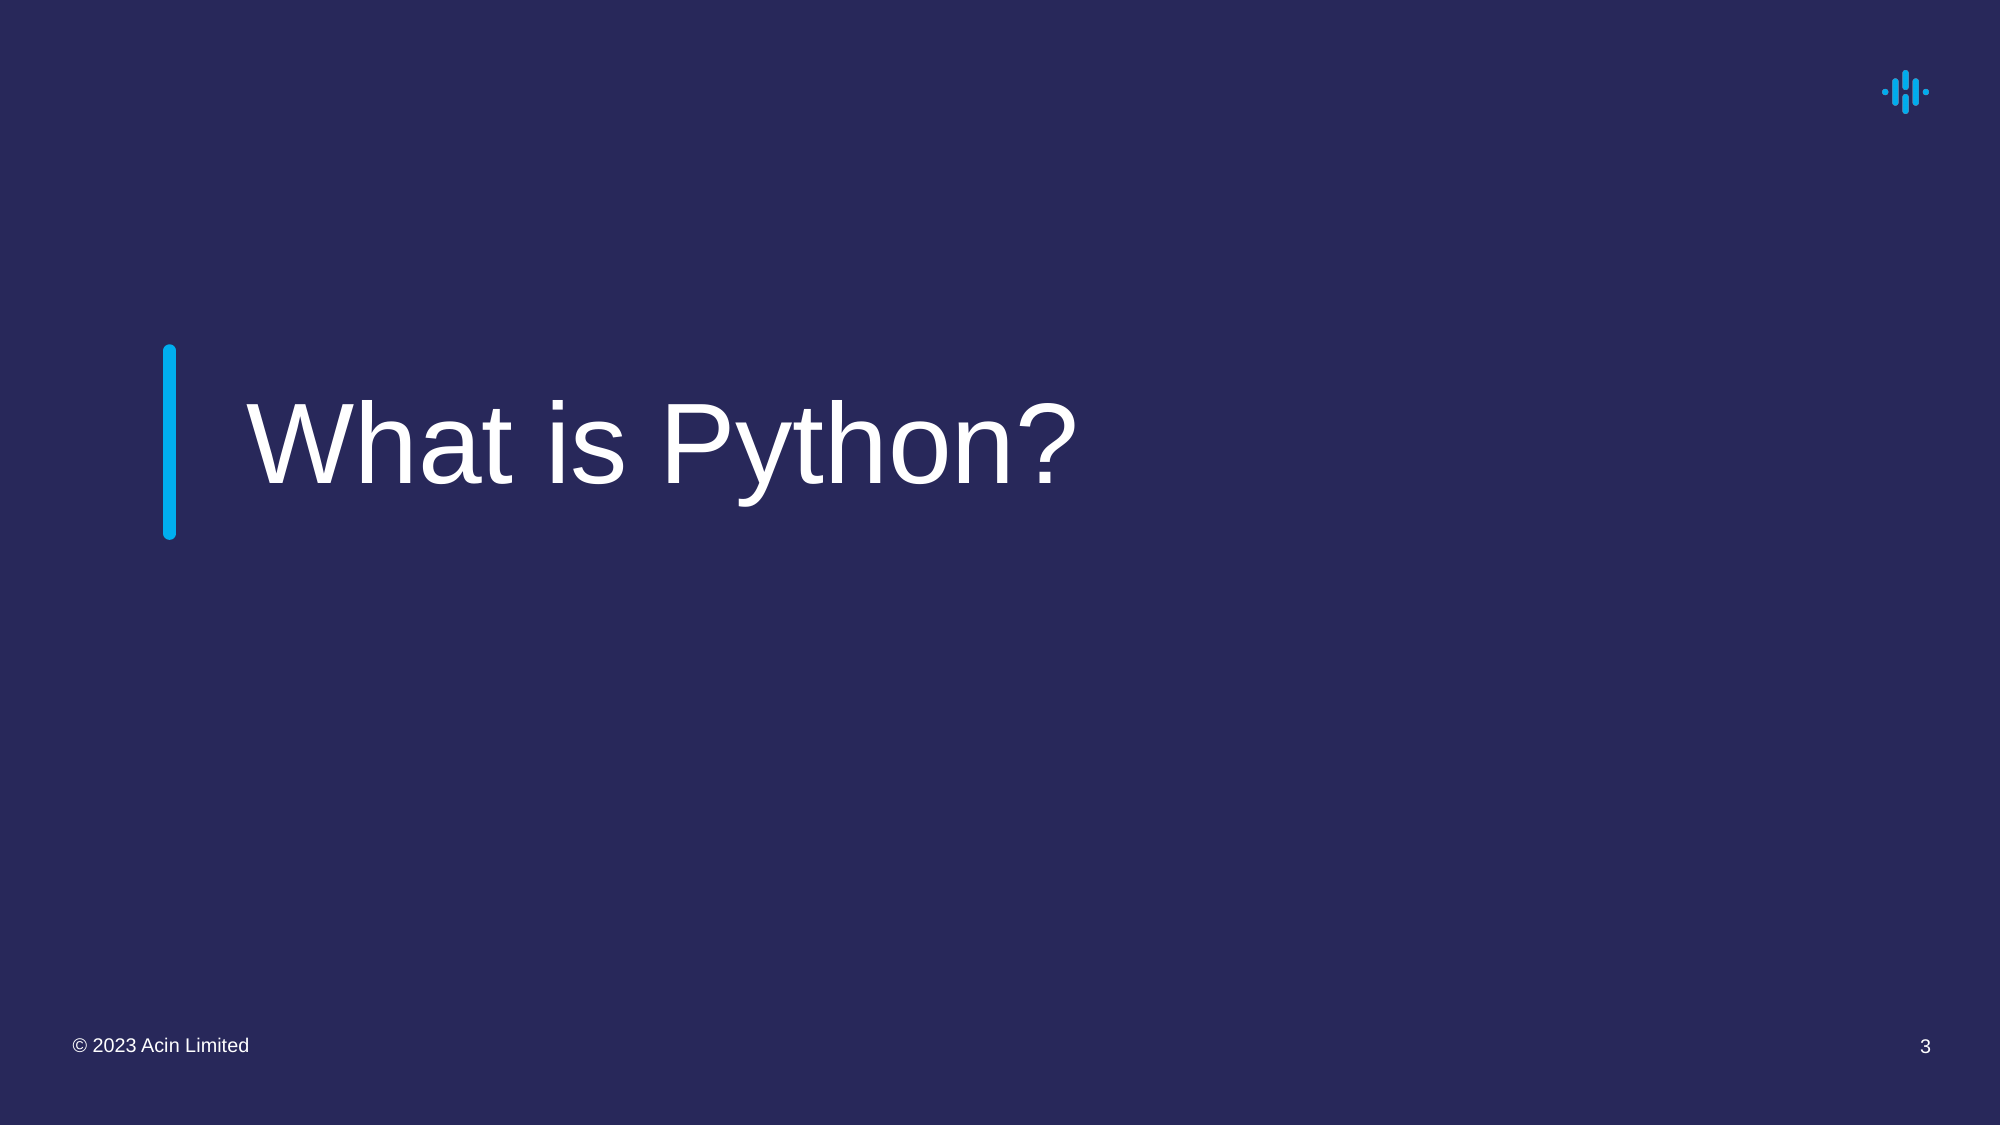

# What is Python?
© 2023 Acin Limited
3